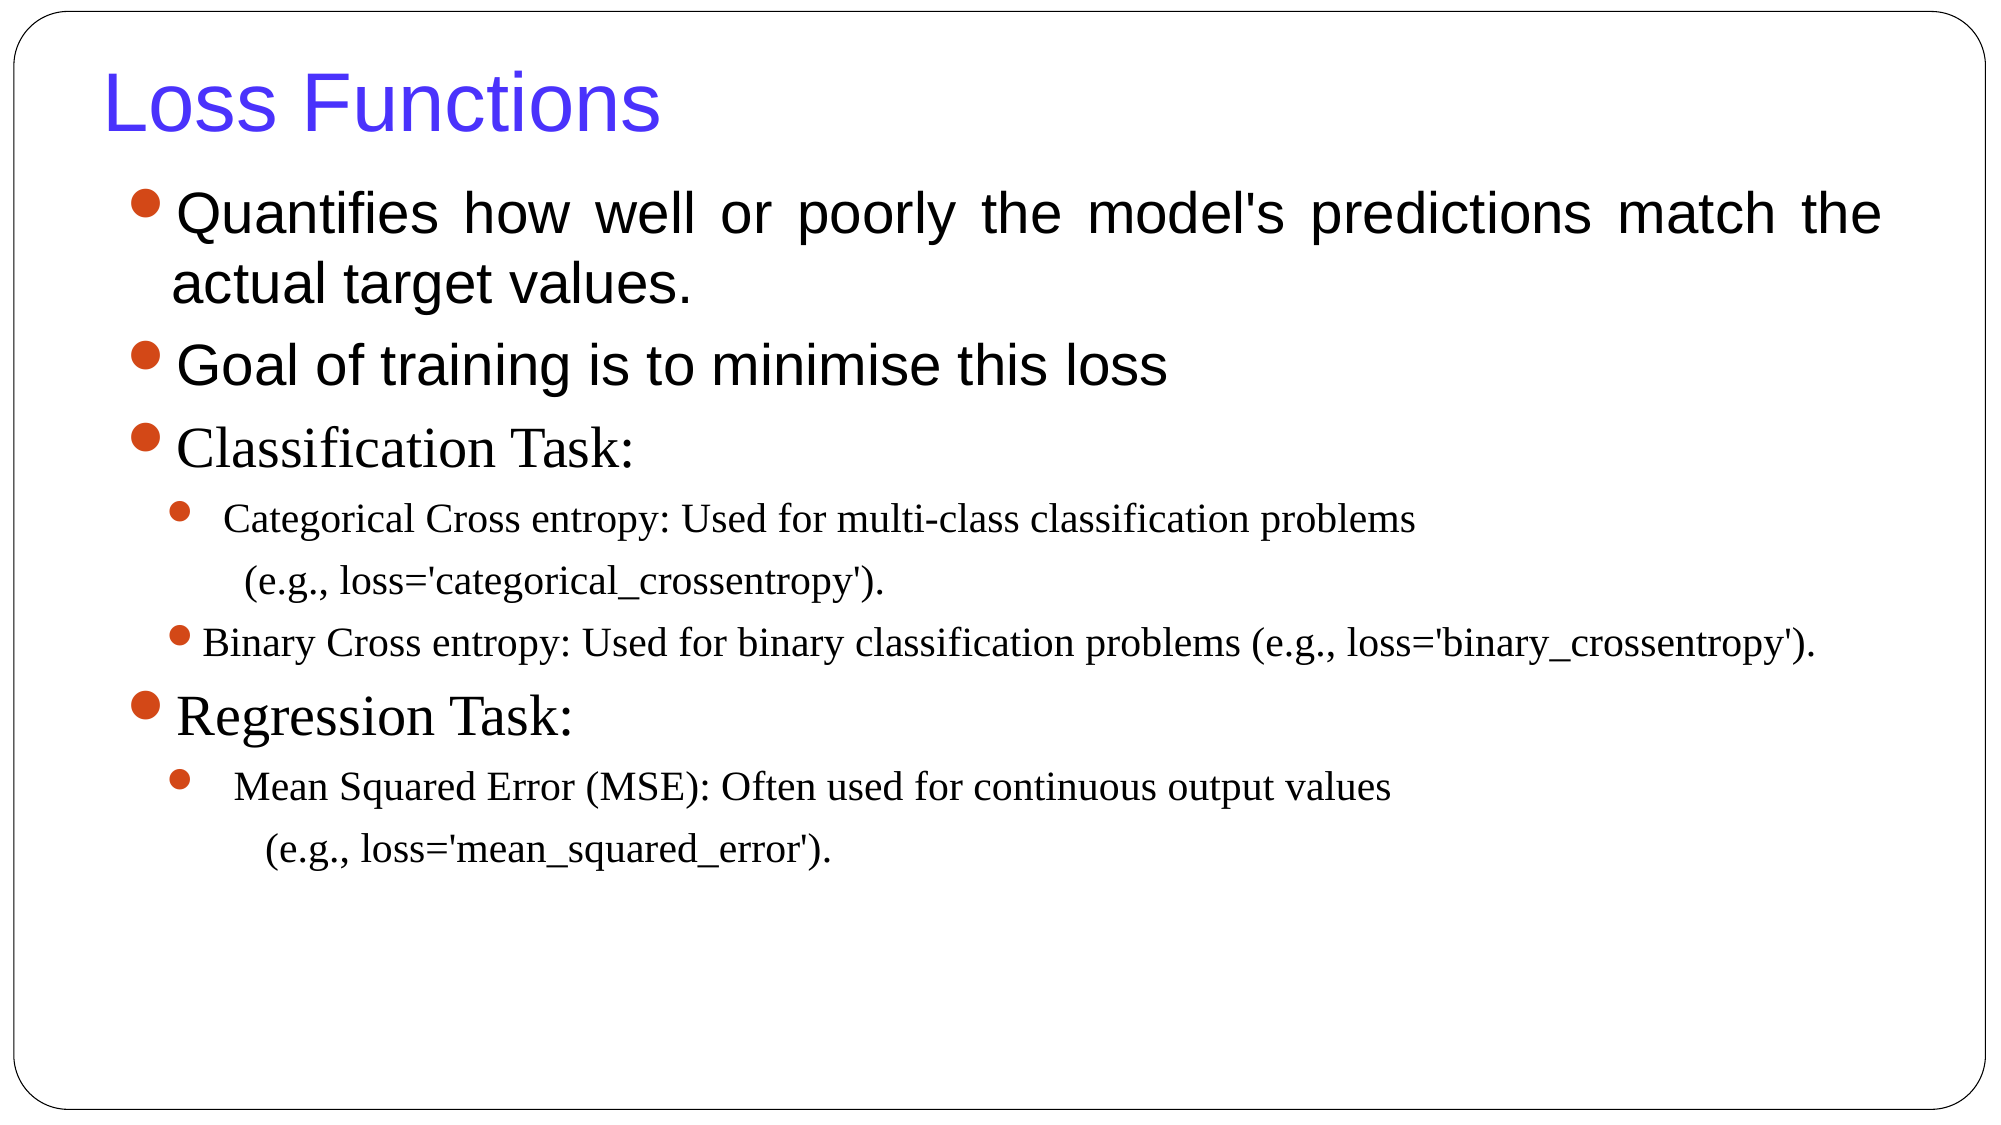

Loss Functions
Quantifies how well or poorly the model's predictions match the actual target values.
Goal of training is to minimise this loss
Classification Task:
  Categorical Cross entropy: Used for multi-class classification problems
    (e.g., loss='categorical_crossentropy').
Binary Cross entropy: Used for binary classification problems (e.g., loss='binary_crossentropy').
Regression Task:
   Mean Squared Error (MSE): Often used for continuous output values
      (e.g., loss='mean_squared_error').